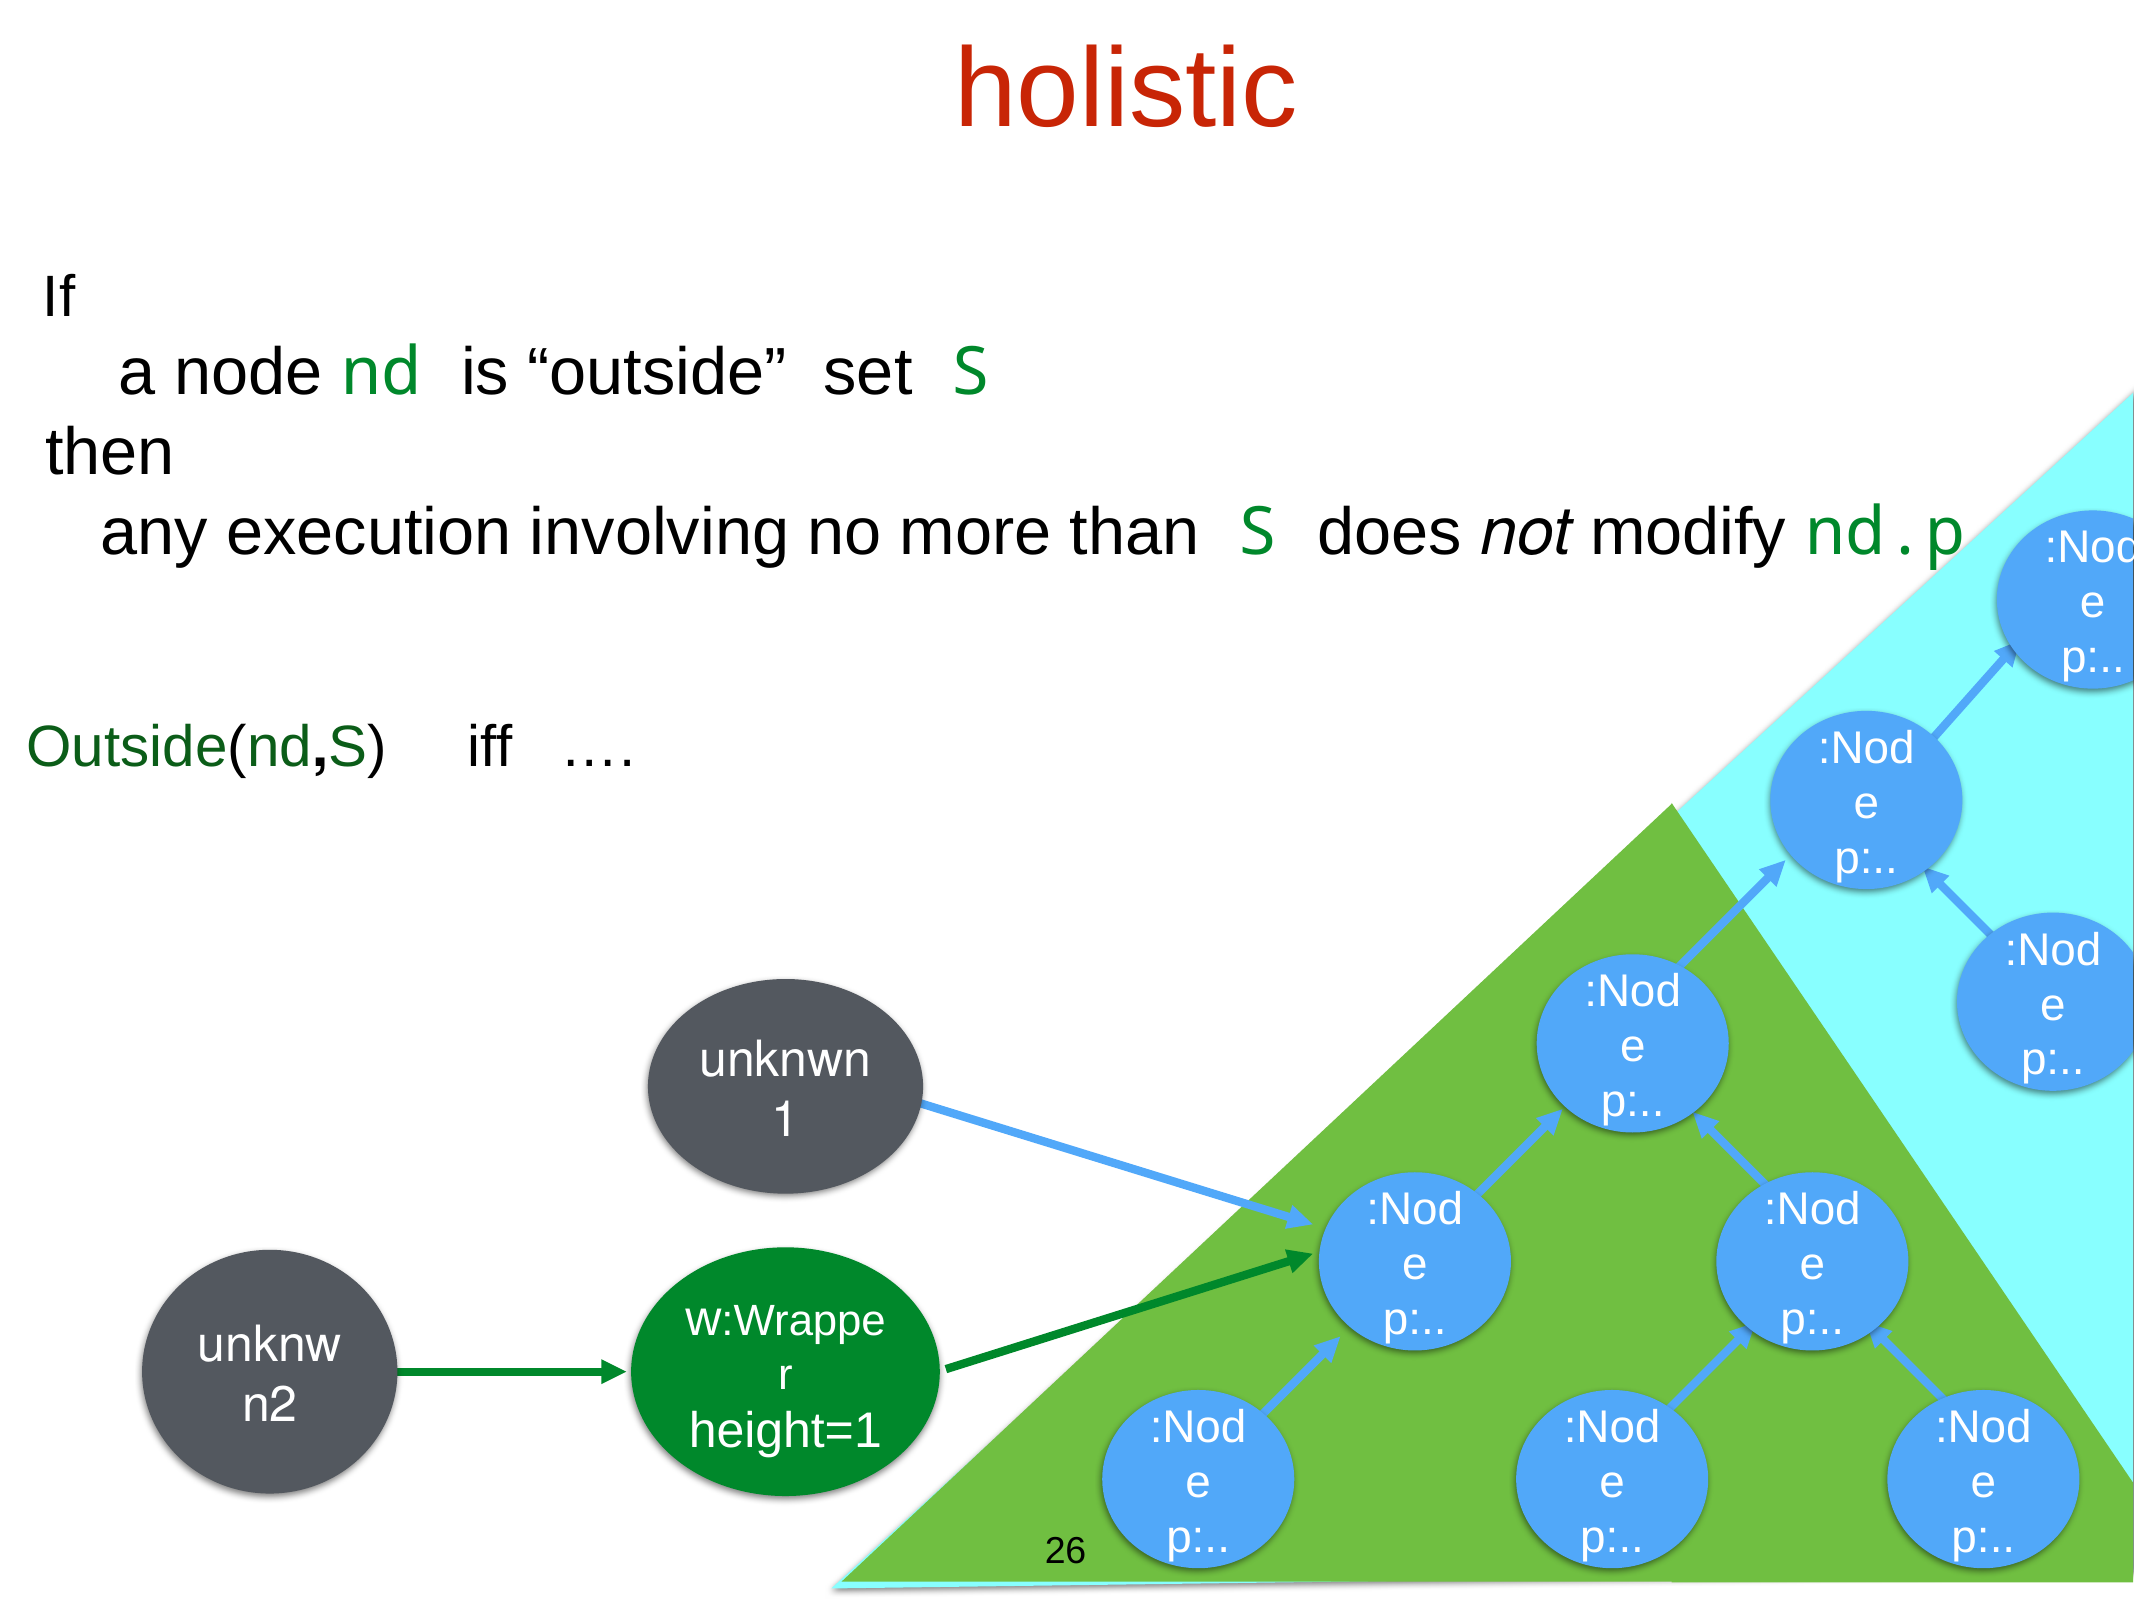

# holistic
 If
     a node nd is “outside”  set  S
 then
    any execution involving no more than  S does not modify nd.p
Outside(nd,S)     iff   ….

:Node
p:..

:Node
p:..

:Node
p:..
:Node
p:..
unknwn1

:Node
p:..
:Node
p:..
w:Wrapper
height=1
unknwn2

:Node
p:..
:Node
p:..
:Node
p:..
26